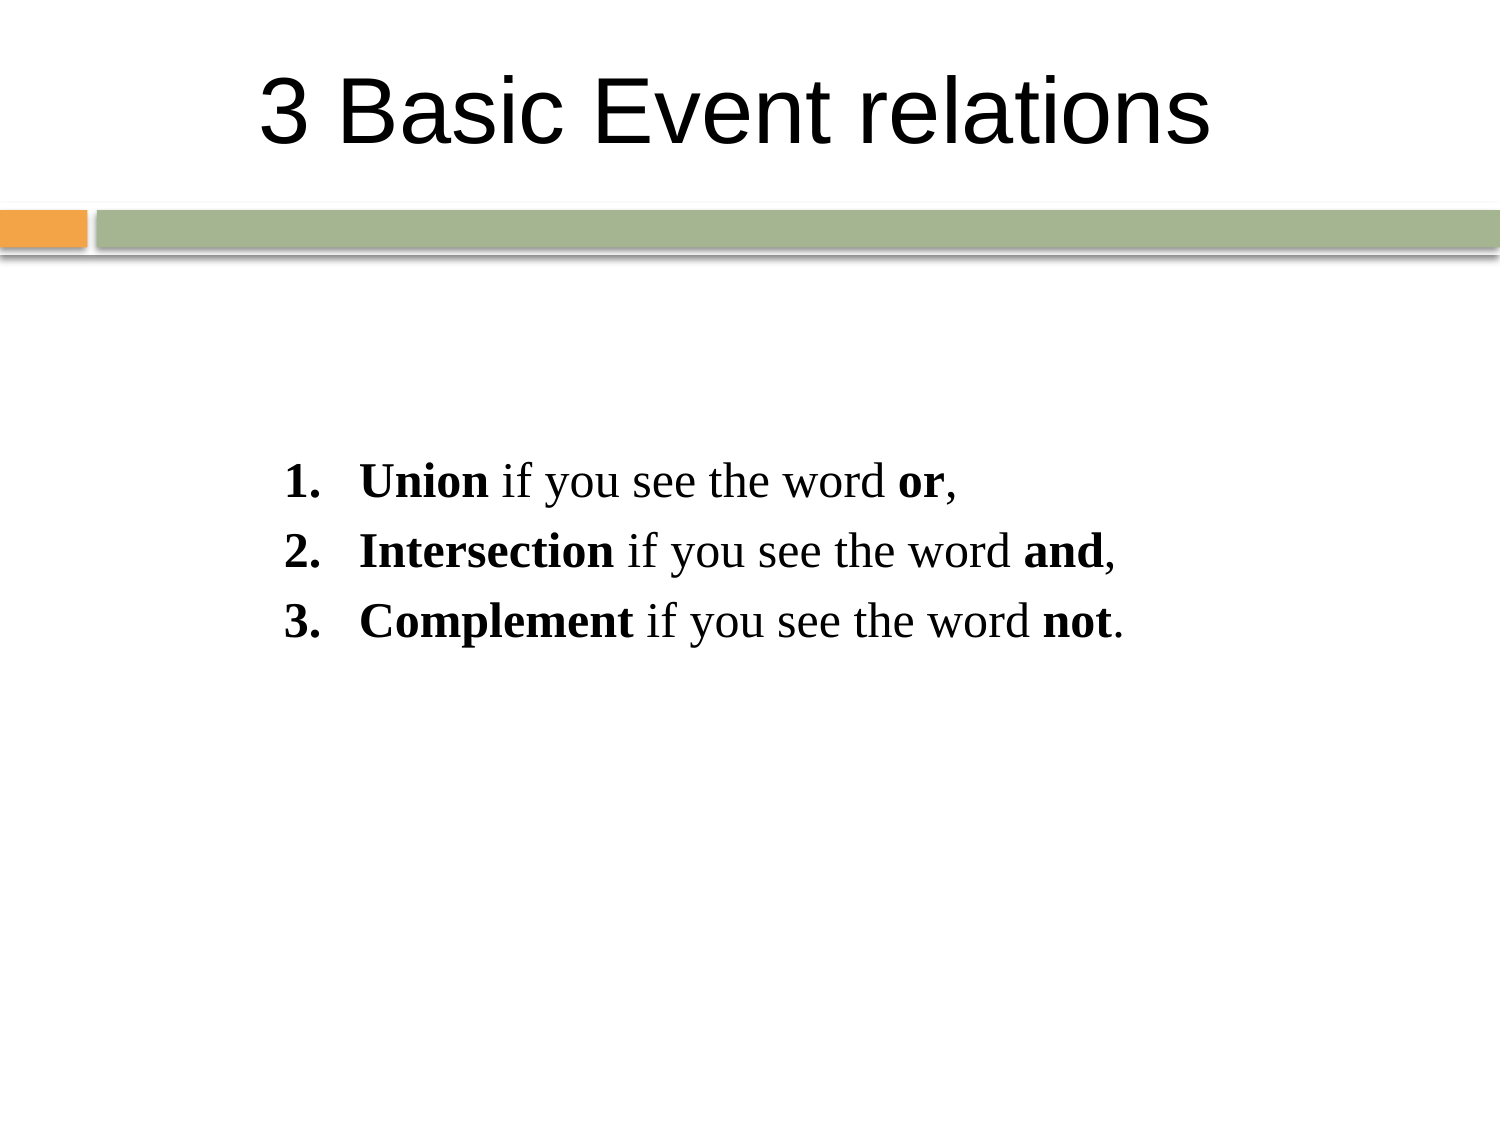

3 Basic Event relations

Union if you see the word or,
Intersection if you see the word and,
Complement if you see the word not.